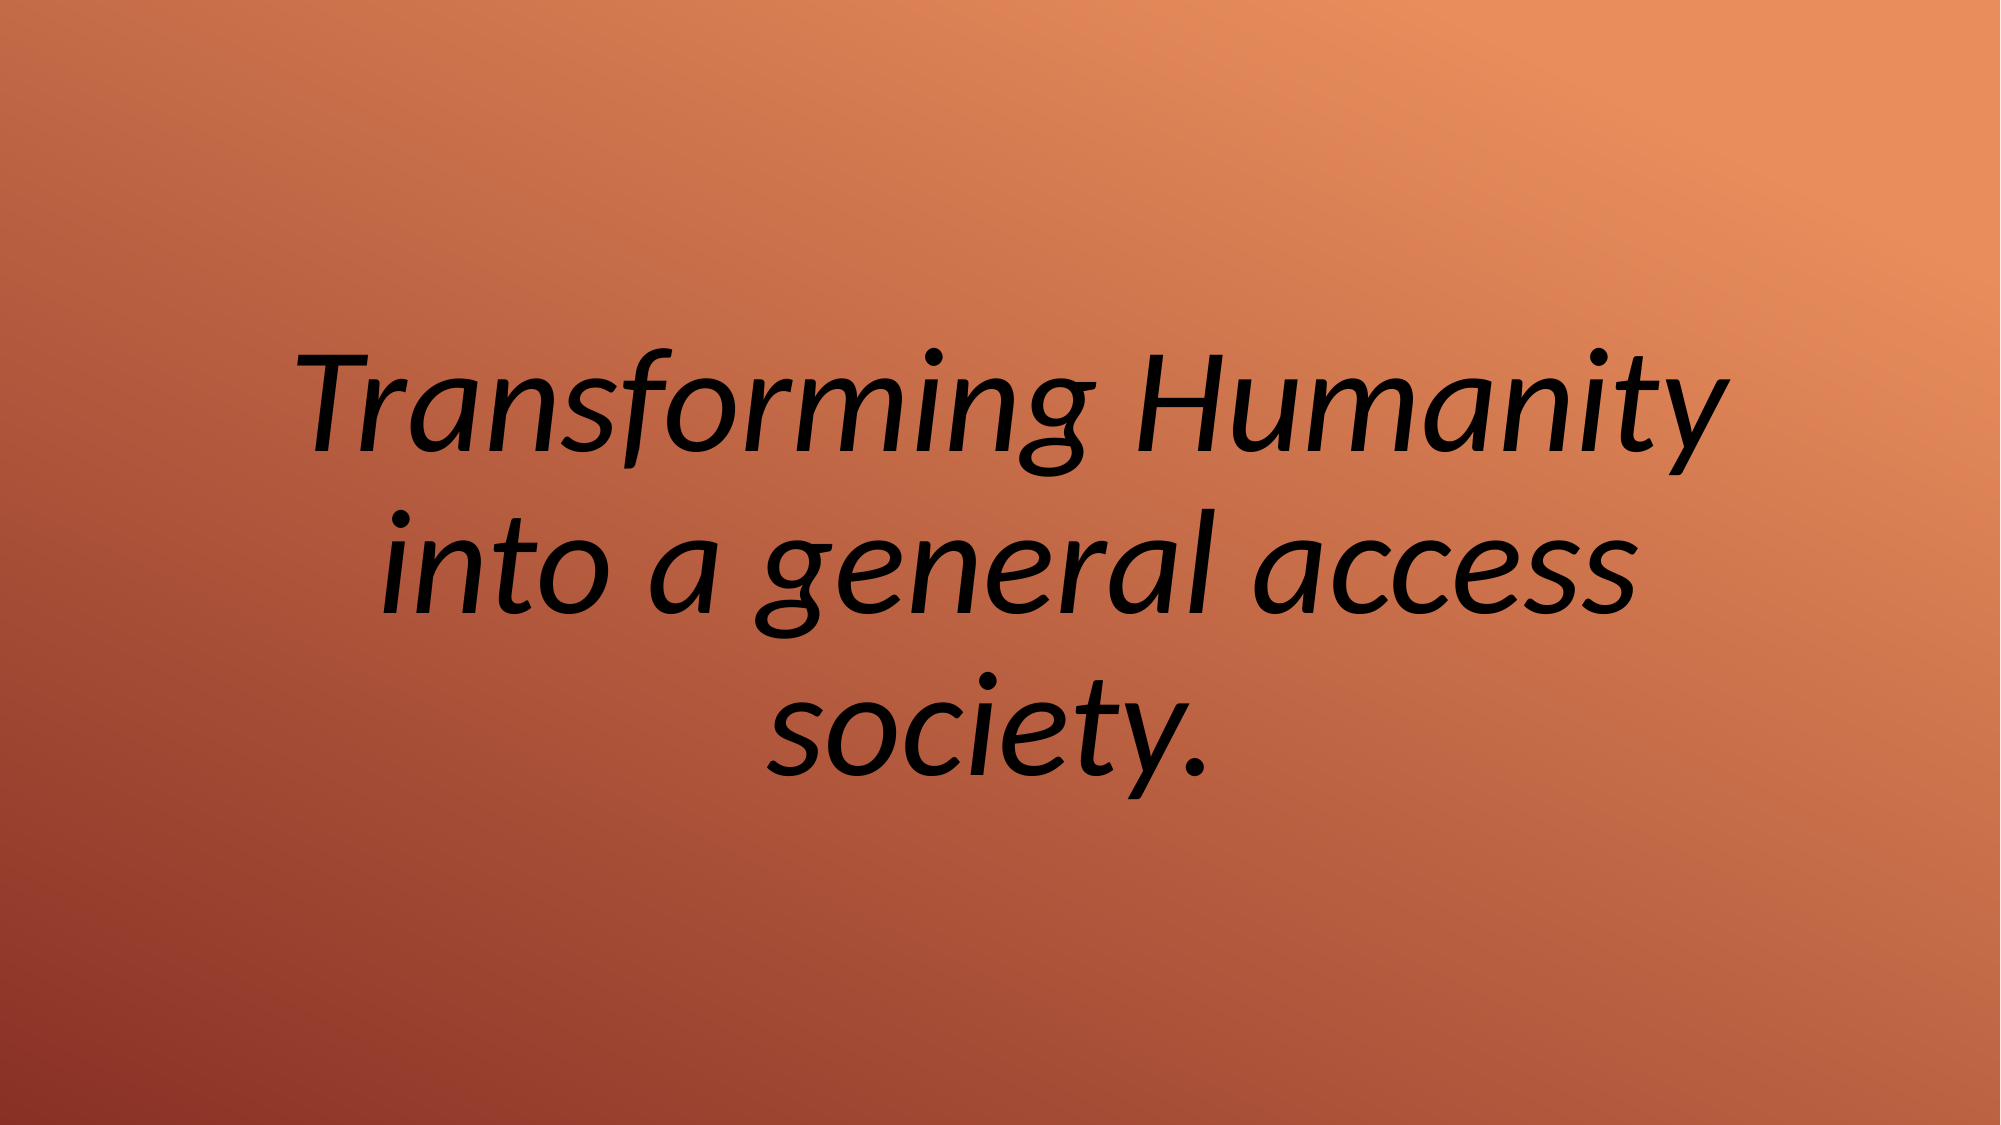

# Transforming Humanity into a general access society.